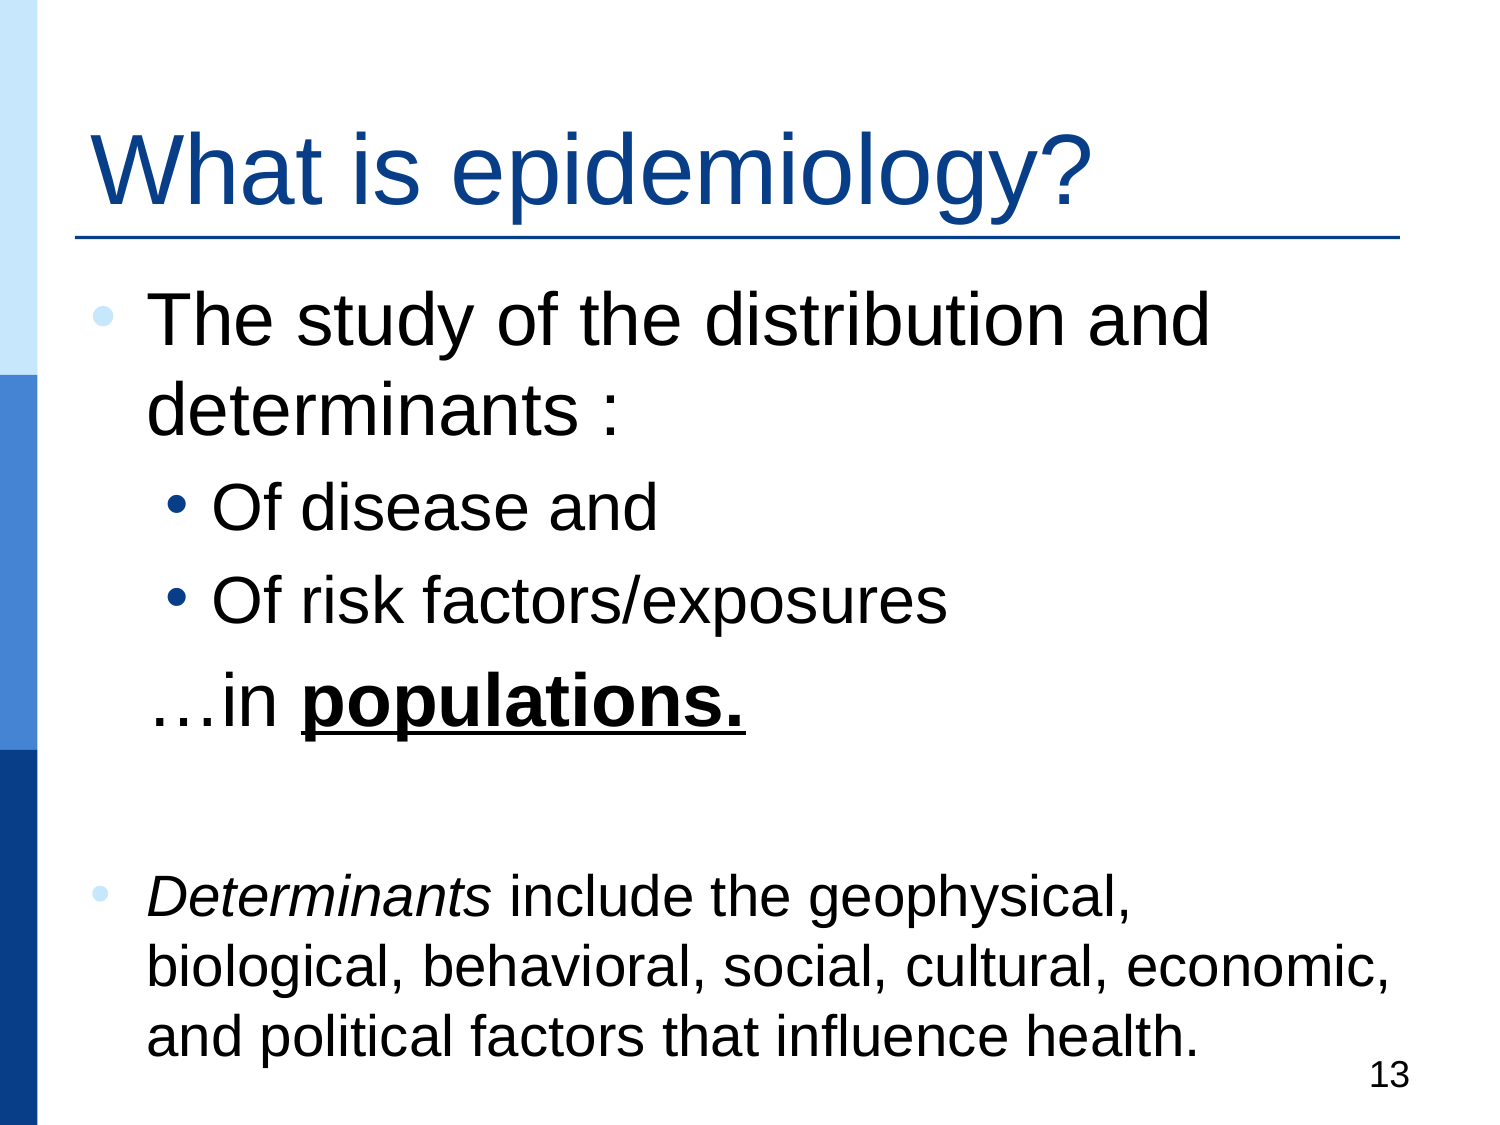

# What is epidemiology?
The study of the distribution and determinants :
Of disease and
Of risk factors/exposures
	…in populations.

Determinants include the geophysical, biological, behavioral, social, cultural, economic, and political factors that influence health.
13